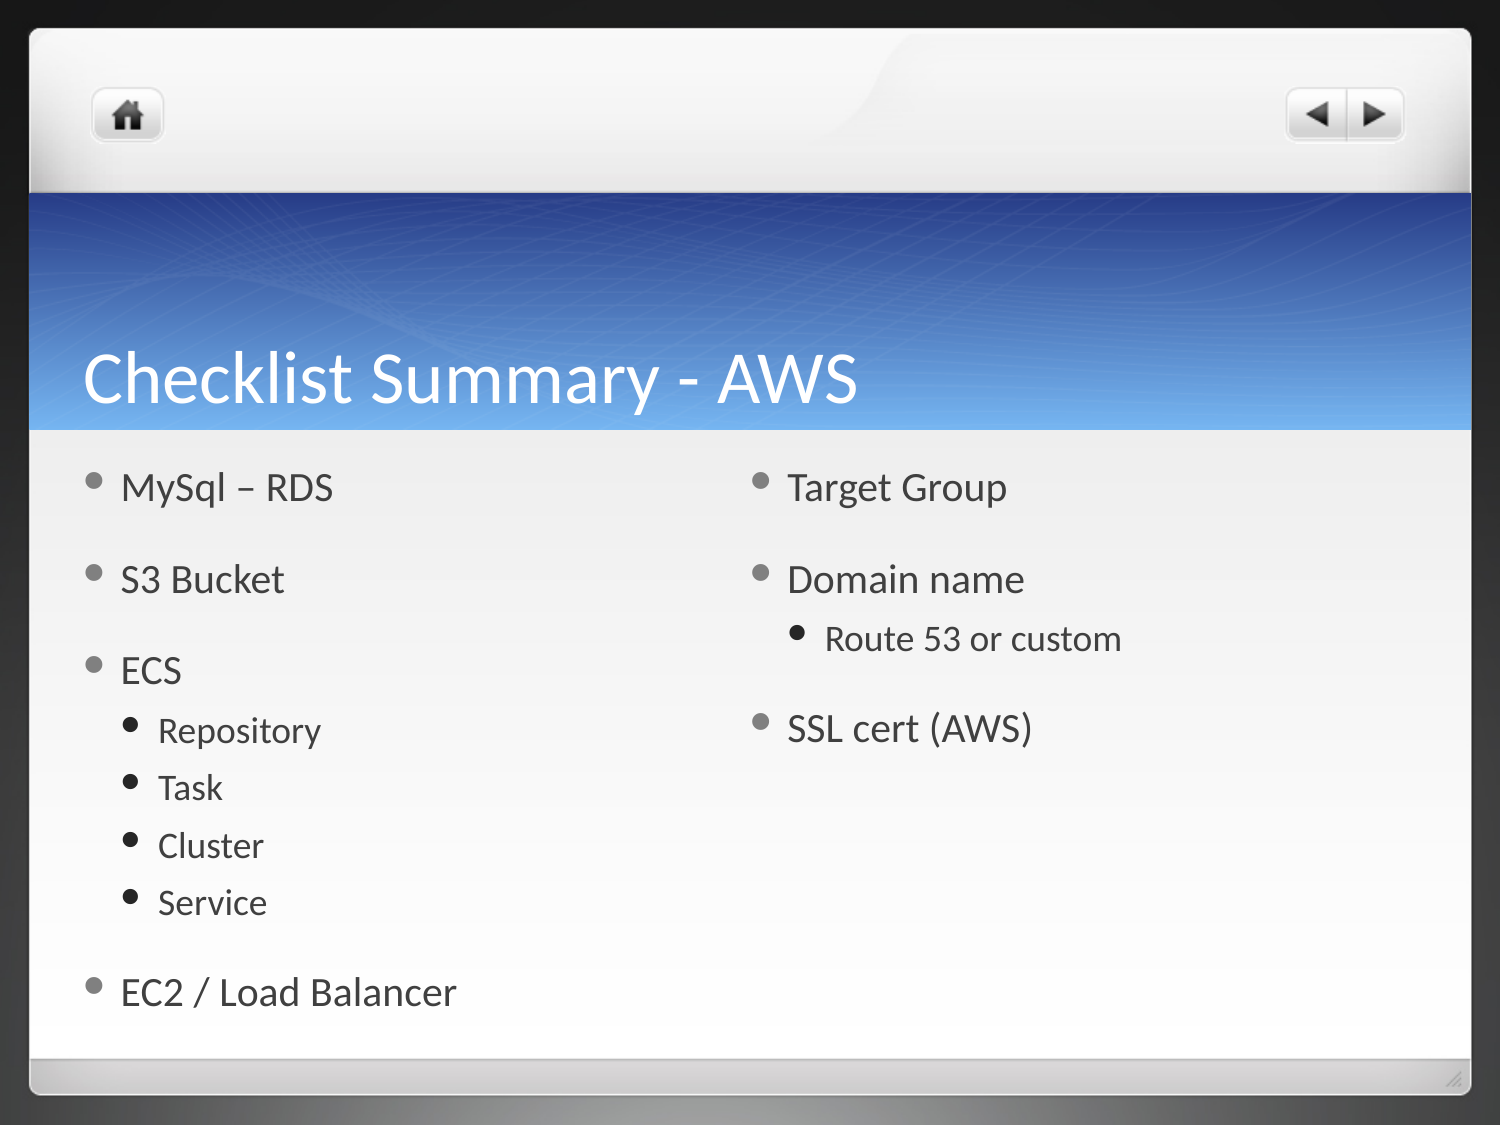

# Checklist Summary - AWS
MySql – RDS
S3 Bucket
ECS
Repository
Task
Cluster
Service
EC2 / Load Balancer
Target Group
Domain name
Route 53 or custom
SSL cert (AWS)